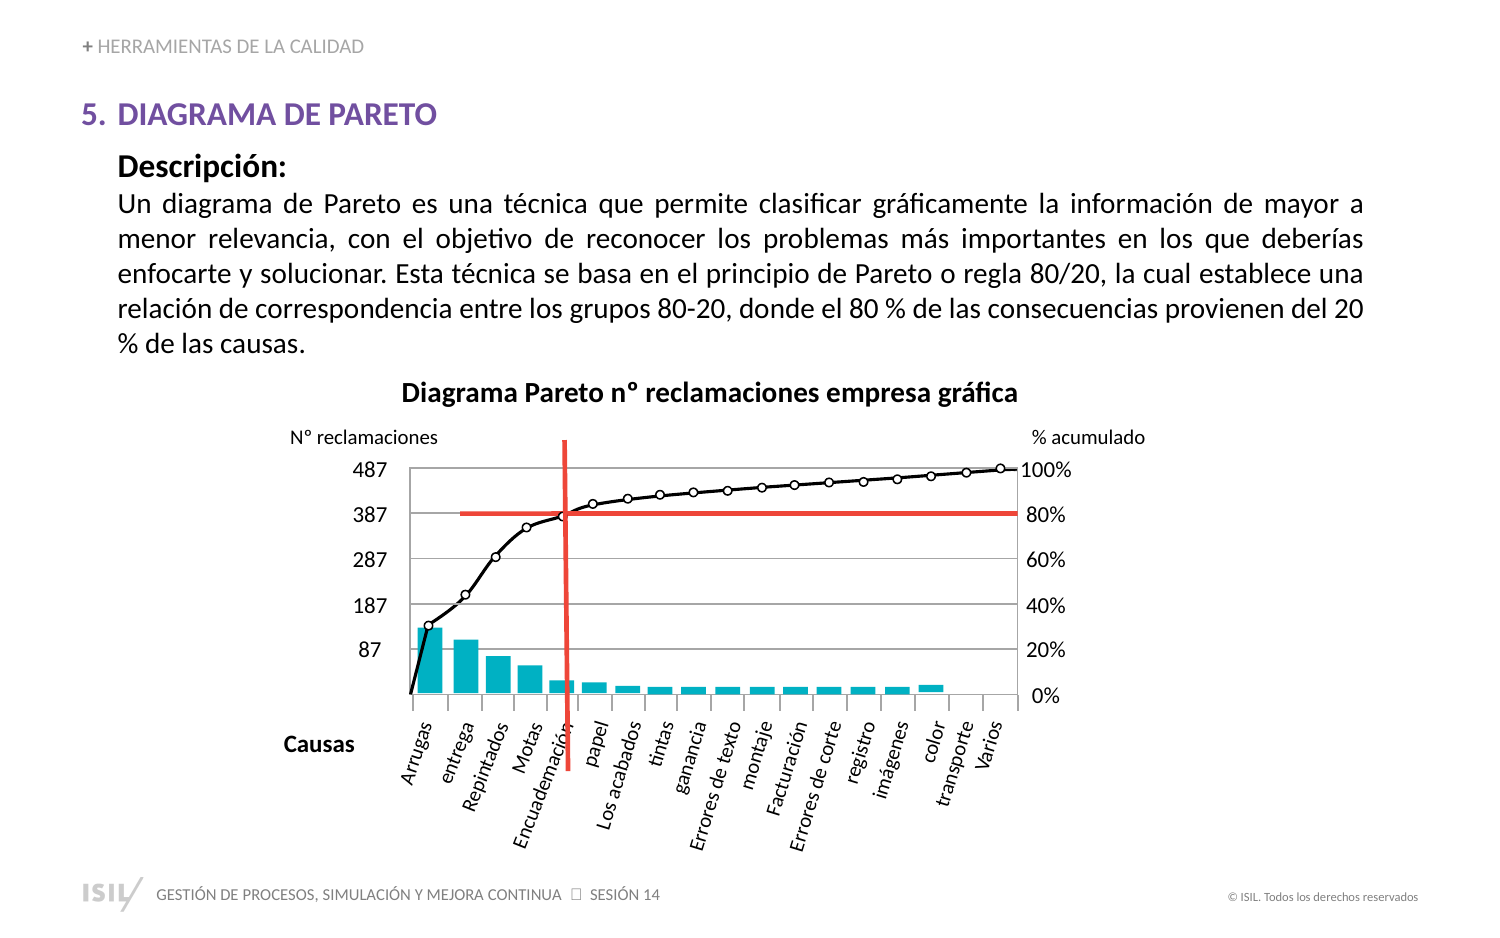

+ HERRAMIENTAS DE LA CALIDAD
DIAGRAMA DE PARETO
Descripción:
Un diagrama de Pareto es una técnica que permite clasificar gráficamente la información de mayor a menor relevancia, con el objetivo de reconocer los problemas más importantes en los que deberías enfocarte y solucionar. Esta técnica se basa en el principio de Pareto o regla 80/20, la cual establece una relación de correspondencia entre los grupos 80-20, donde el 80 % de las consecuencias provienen del 20 % de las causas.
Diagrama Pareto nº reclamaciones empresa gráfica
Nº reclamaciones
% acumulado
487
100%

|  |
| --- |
|  |
|  |
|  |
|  |

387

80%

287
60%

187

40%

87
20%

0%

Causas
entrega
Arrugas
Motas
papel
transporte
Varios
Repintados
Los acabados
tintas
ganancia
Encuademación
Errores de texto
montaje
Facturación
Errores de corte
registro
imágenes
color